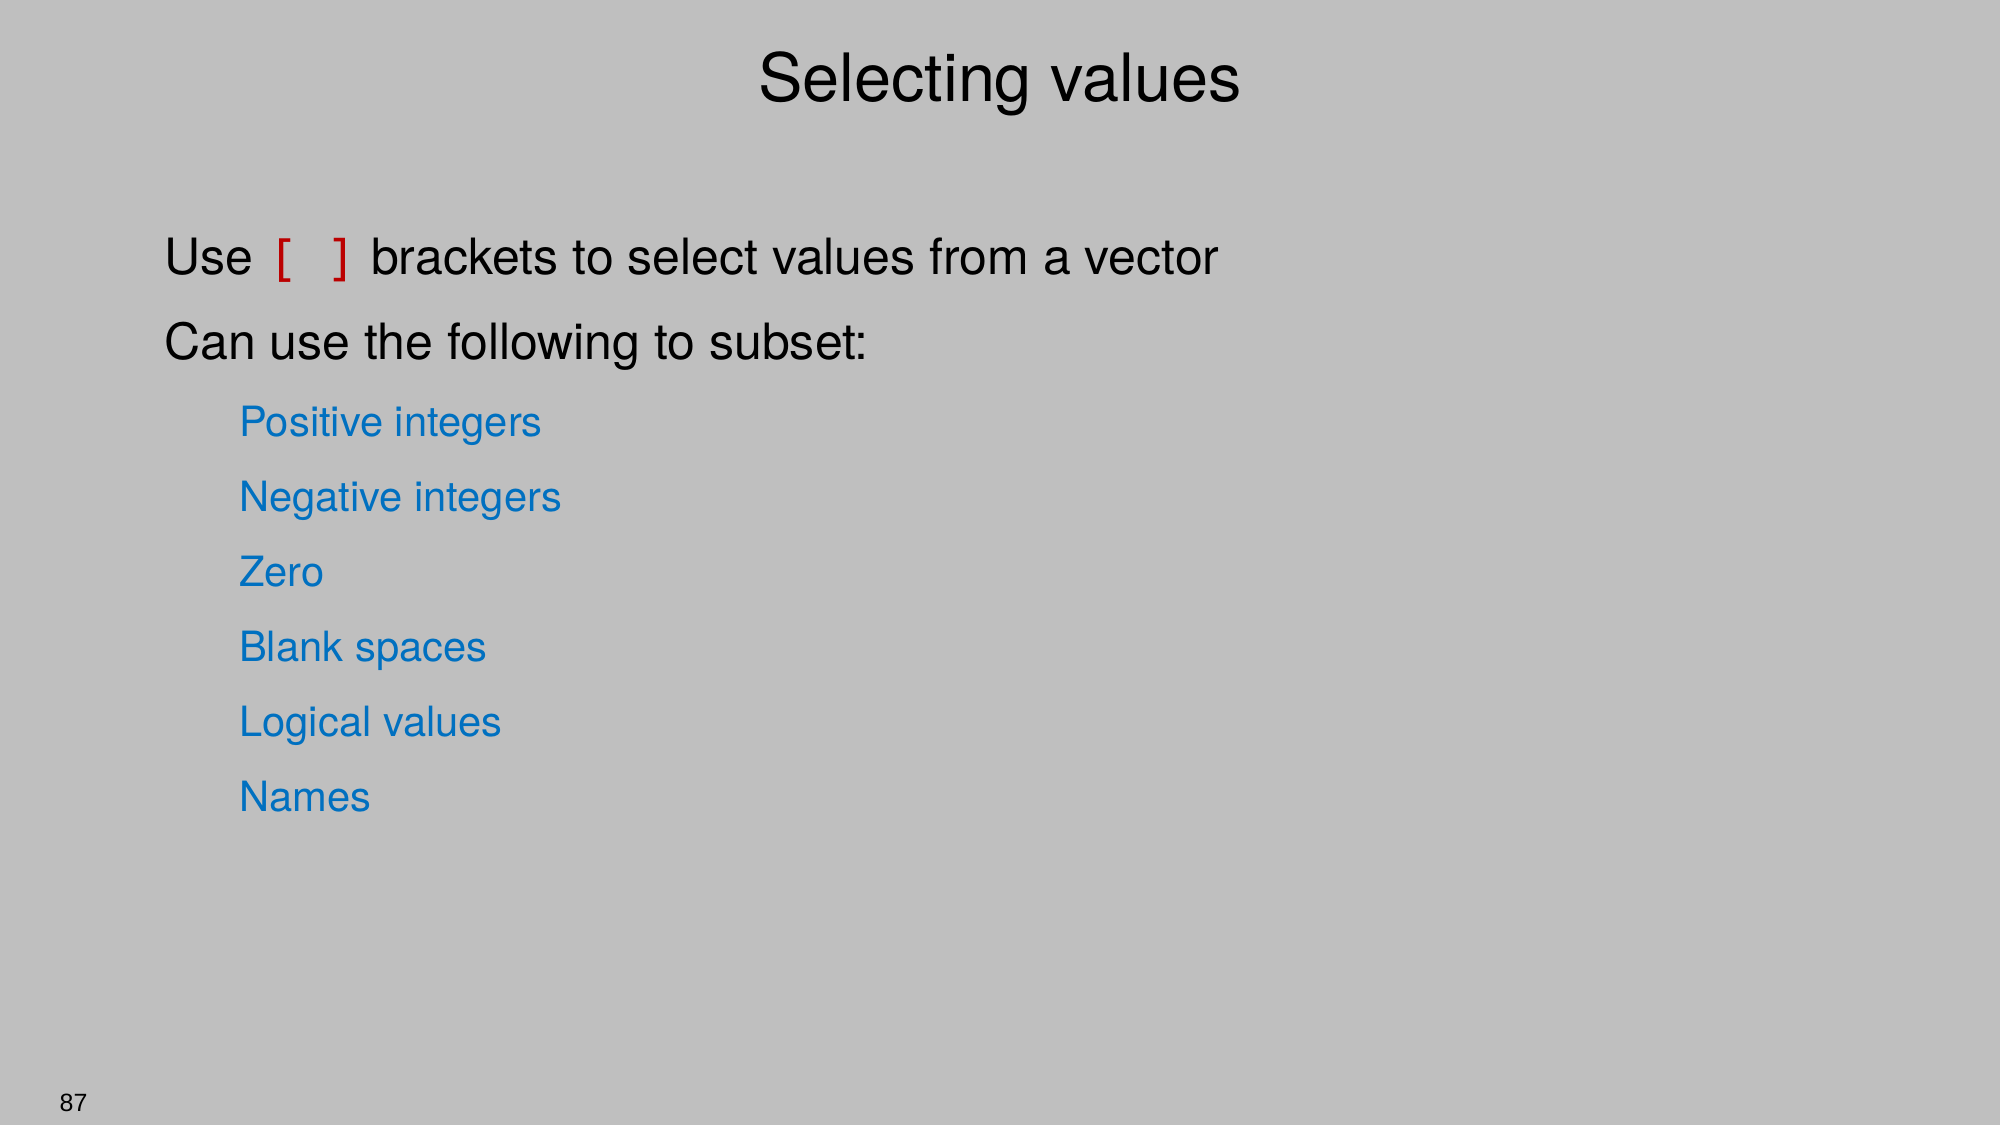

# Selecting values
Use [ ] brackets to select values from a vector
Can use the following to subset:
Positive integers
Negative integers
Zero
Blank spaces
Logical values
Names